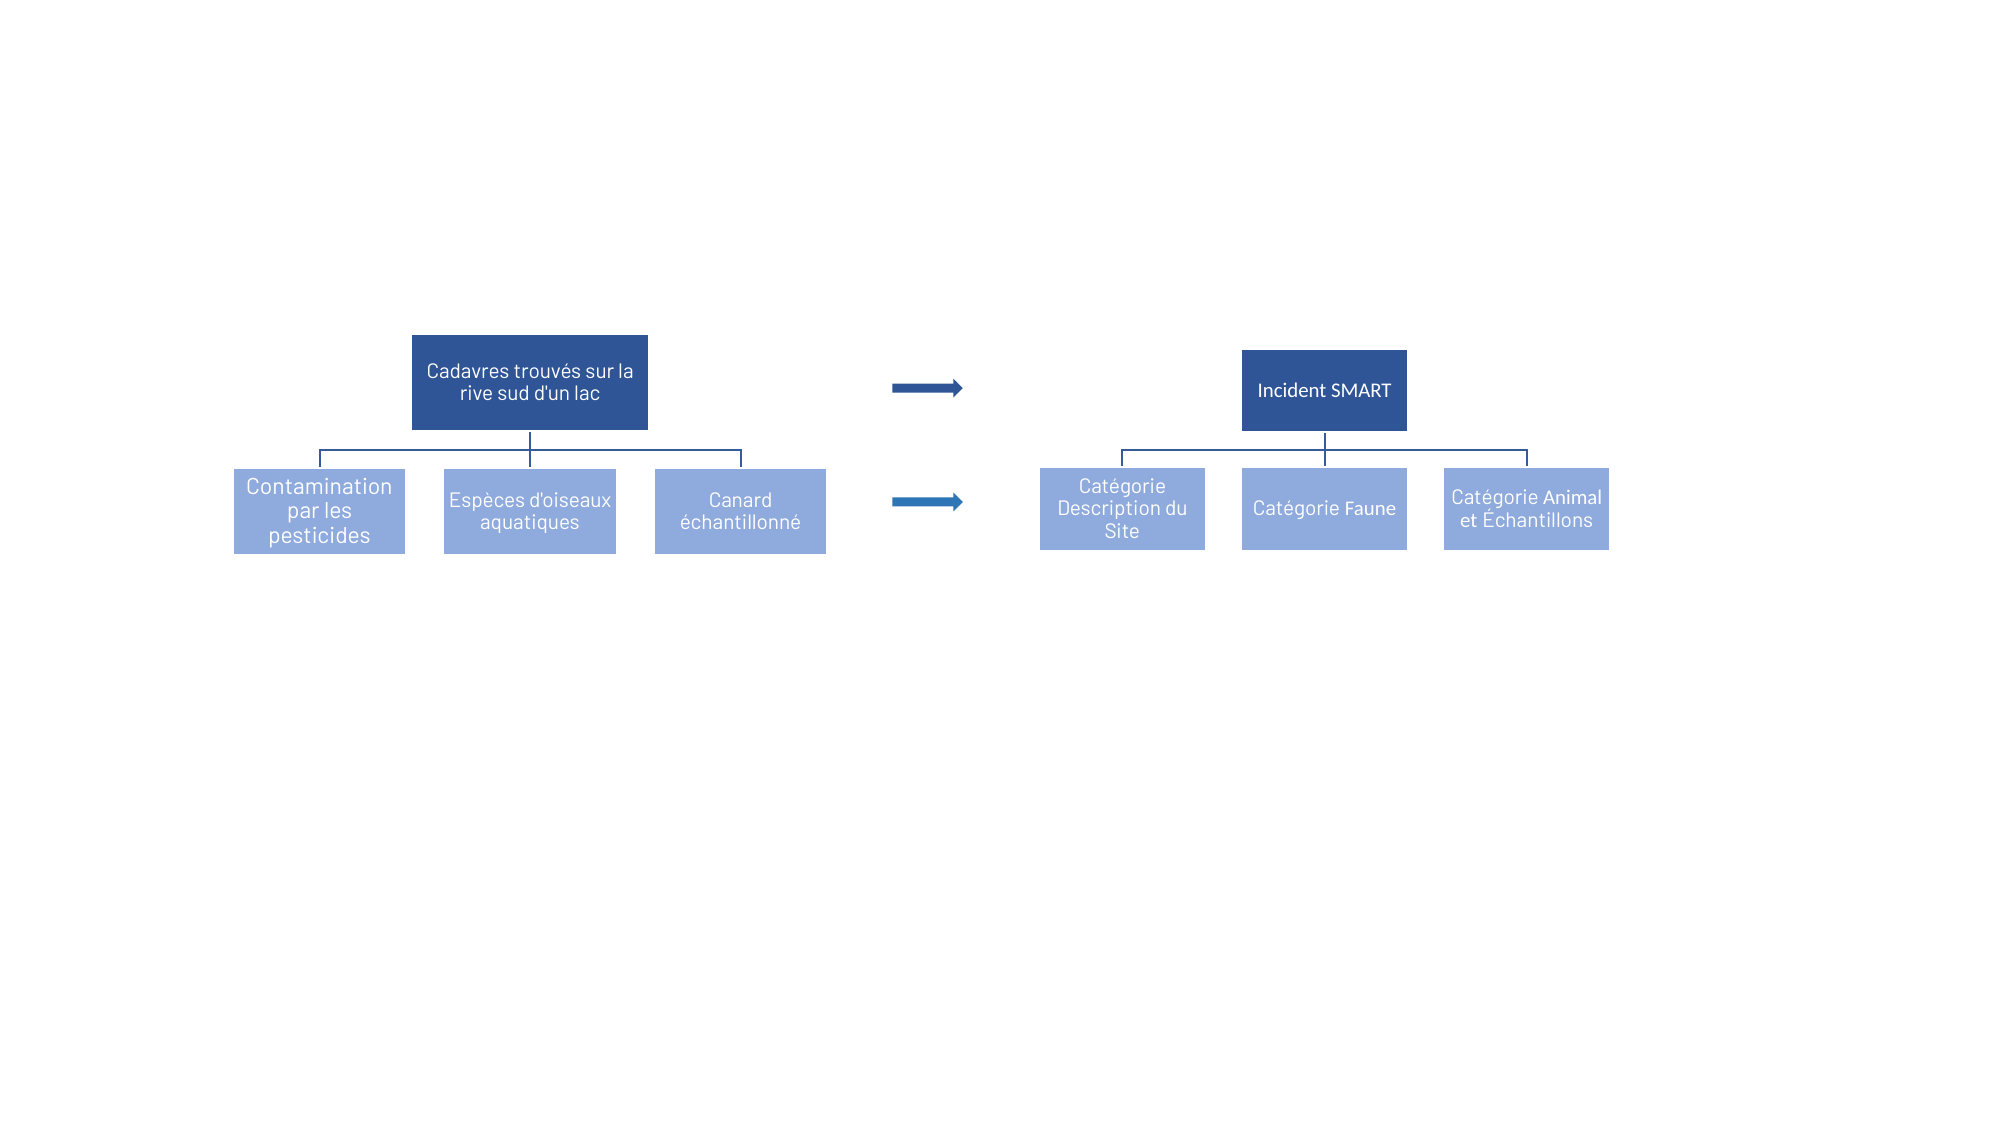

Cadavres trouvés sur la rive sud d'un lac
Contamination par les pesticides
Espèces d'oiseaux aquatiques
Canard échantillonné

Incident SMART
Catégorie Description du Site
Catégorie Faune
Catégorie Animal et Échantillons